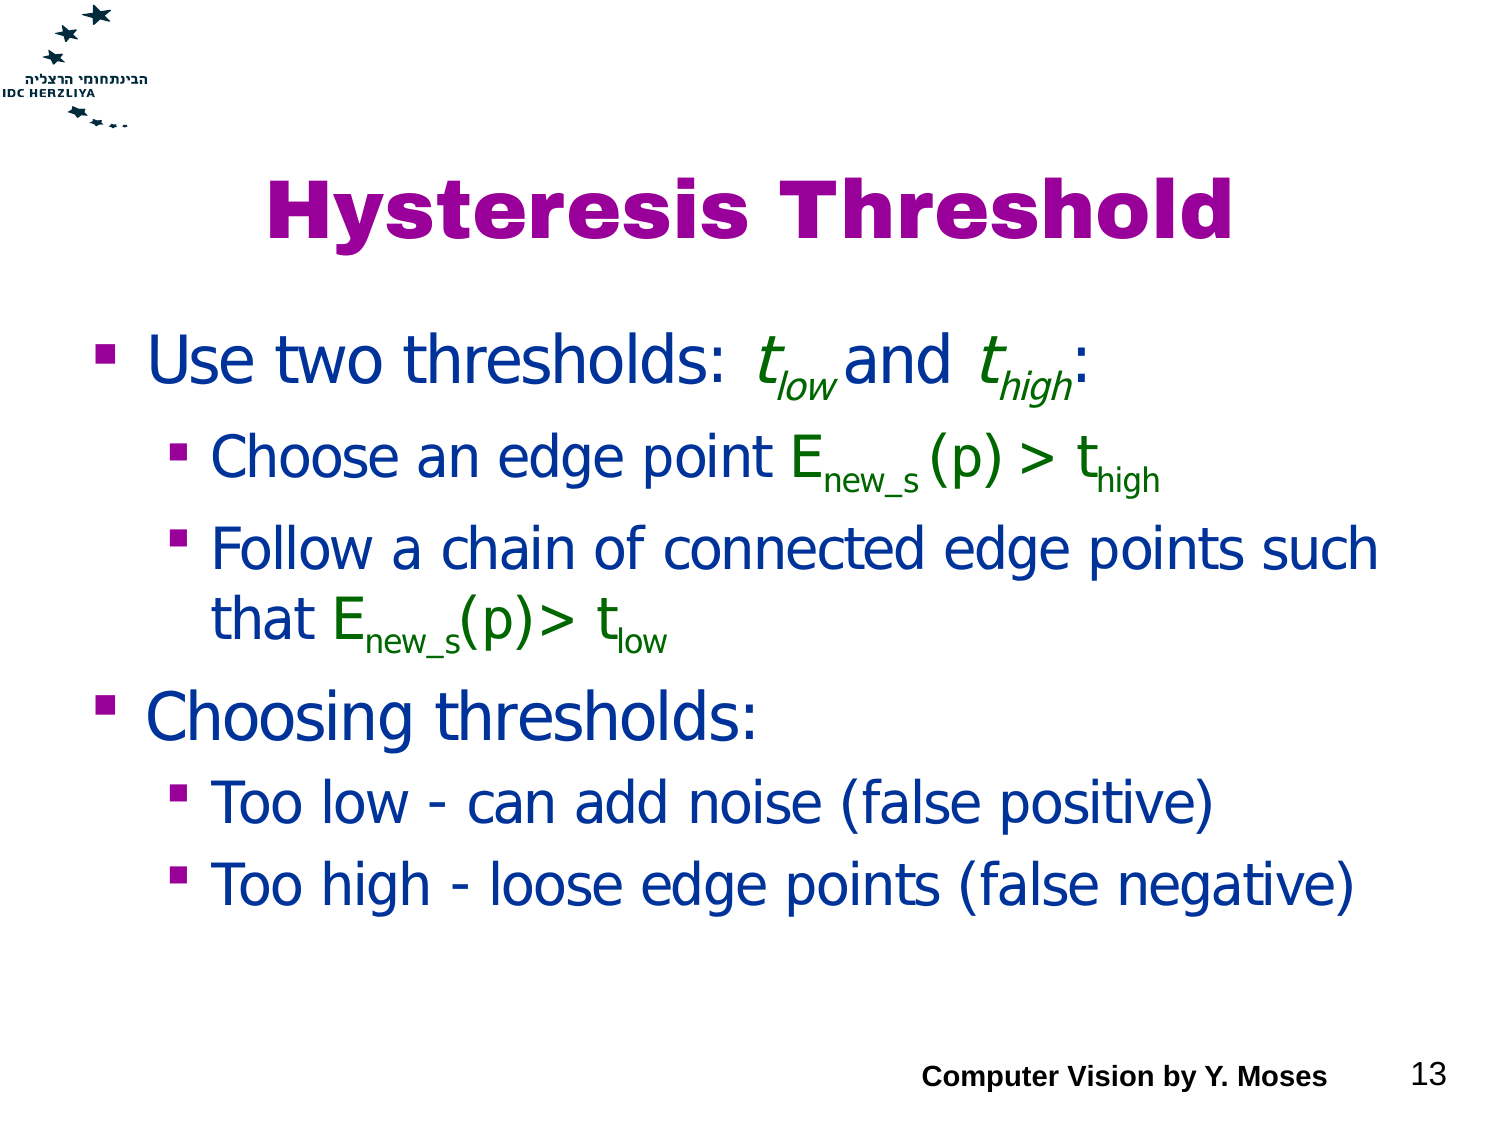

# Hysteresis Threshold
Use two thresholds: tlow and thigh:
Choose an edge point Enew_s (p) > thigh
Follow a chain of connected edge points such that Enew_s(p)> tlow
Choosing thresholds:
Too low - can add noise (false positive)
Too high - loose edge points (false negative)
Computer Vision by Y. Moses
13